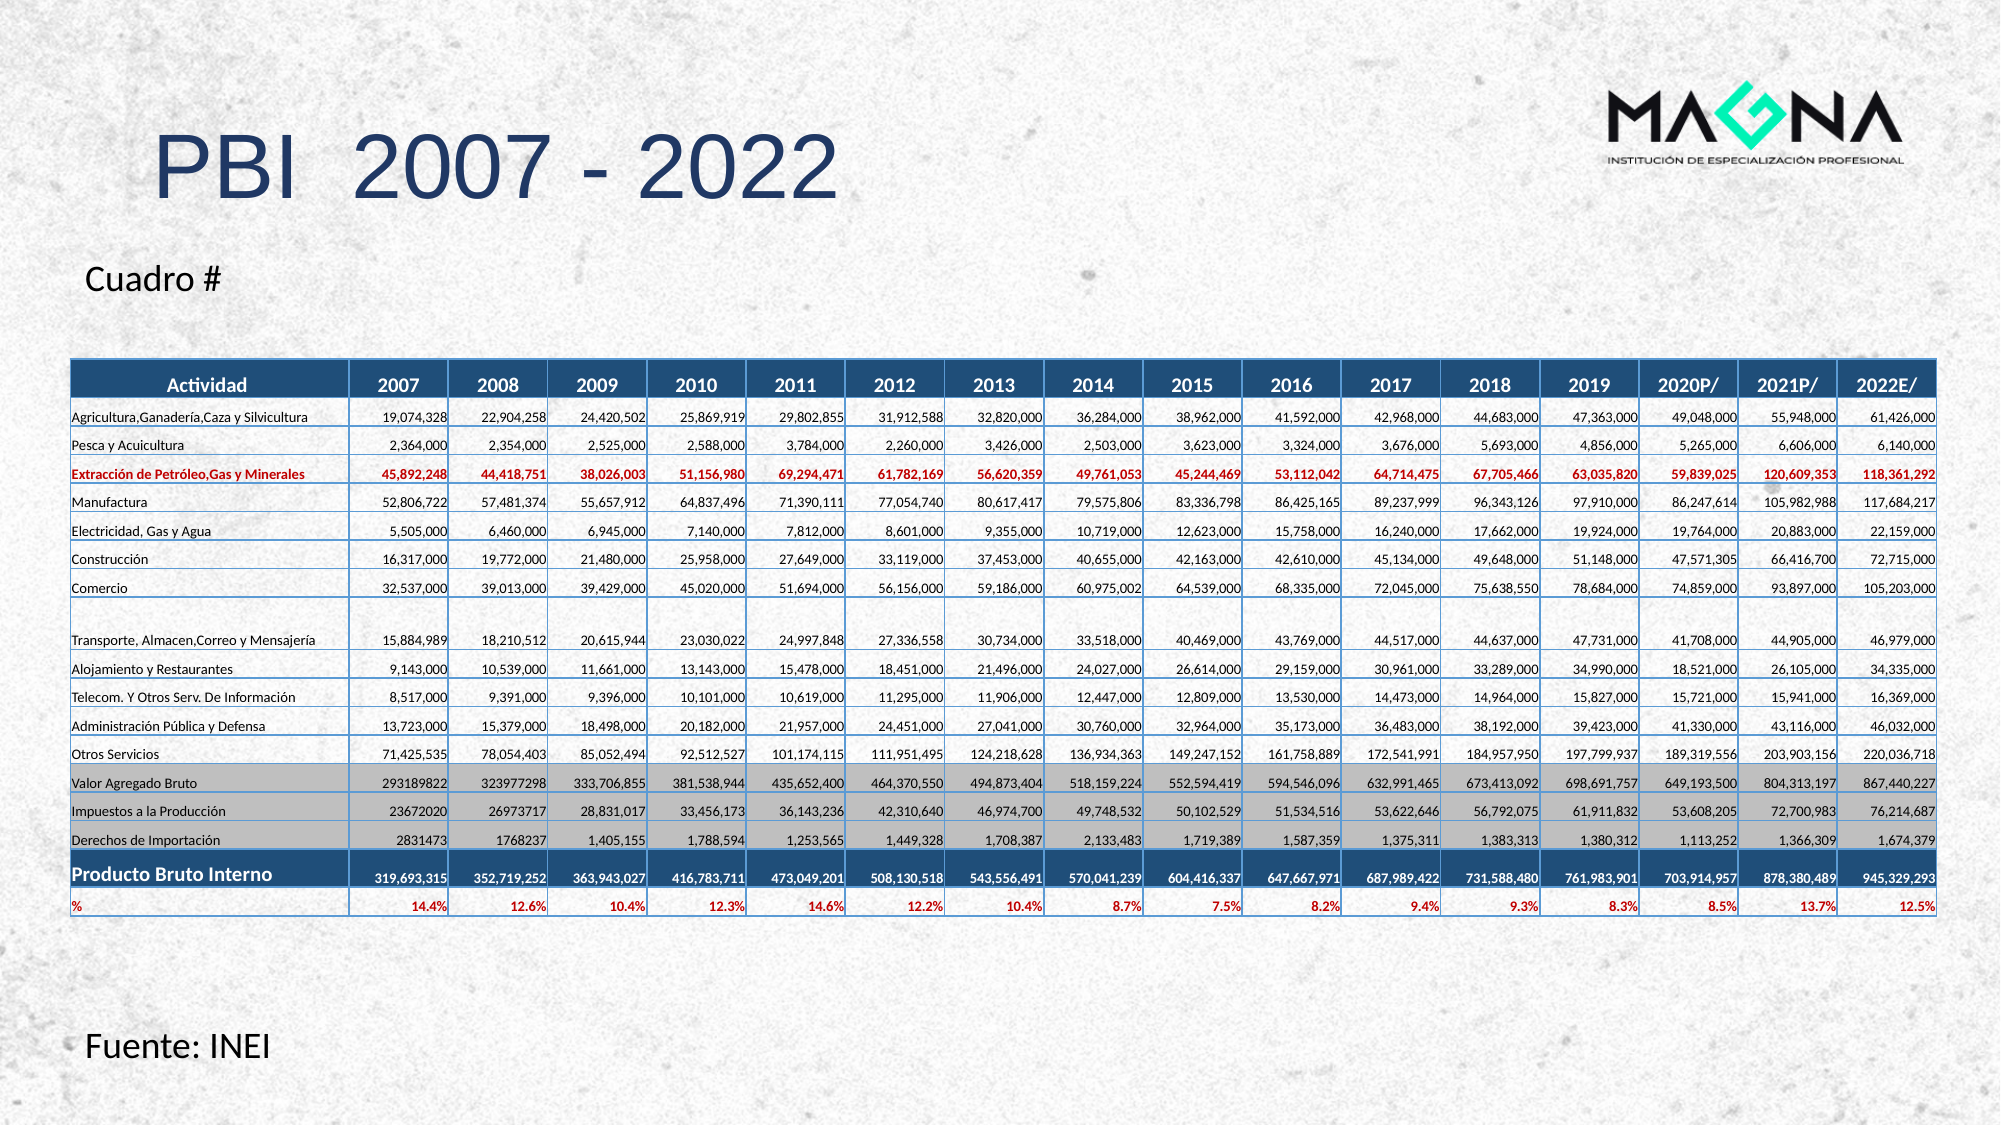

# PBI  2007 - 2022
Cuadro #
| Actividad | 2007 | 2008 | 2009 | 2010 | 2011 | 2012 | 2013 | 2014 | 2015 | 2016 | 2017 | 2018 | 2019 | 2020P/ | 2021P/ | 2022E/ |
| --- | --- | --- | --- | --- | --- | --- | --- | --- | --- | --- | --- | --- | --- | --- | --- | --- |
| Agricultura,Ganadería,Caza y Silvicultura | 19,074,328 | 22,904,258 | 24,420,502 | 25,869,919 | 29,802,855 | 31,912,588 | 32,820,000 | 36,284,000 | 38,962,000 | 41,592,000 | 42,968,000 | 44,683,000 | 47,363,000 | 49,048,000 | 55,948,000 | 61,426,000 |
| Pesca y Acuicultura | 2,364,000 | 2,354,000 | 2,525,000 | 2,588,000 | 3,784,000 | 2,260,000 | 3,426,000 | 2,503,000 | 3,623,000 | 3,324,000 | 3,676,000 | 5,693,000 | 4,856,000 | 5,265,000 | 6,606,000 | 6,140,000 |
| Extracción de Petróleo,Gas y Minerales | 45,892,248 | 44,418,751 | 38,026,003 | 51,156,980 | 69,294,471 | 61,782,169 | 56,620,359 | 49,761,053 | 45,244,469 | 53,112,042 | 64,714,475 | 67,705,466 | 63,035,820 | 59,839,025 | 120,609,353 | 118,361,292 |
| Manufactura | 52,806,722 | 57,481,374 | 55,657,912 | 64,837,496 | 71,390,111 | 77,054,740 | 80,617,417 | 79,575,806 | 83,336,798 | 86,425,165 | 89,237,999 | 96,343,126 | 97,910,000 | 86,247,614 | 105,982,988 | 117,684,217 |
| Electricidad, Gas y Agua | 5,505,000 | 6,460,000 | 6,945,000 | 7,140,000 | 7,812,000 | 8,601,000 | 9,355,000 | 10,719,000 | 12,623,000 | 15,758,000 | 16,240,000 | 17,662,000 | 19,924,000 | 19,764,000 | 20,883,000 | 22,159,000 |
| Construcción | 16,317,000 | 19,772,000 | 21,480,000 | 25,958,000 | 27,649,000 | 33,119,000 | 37,453,000 | 40,655,000 | 42,163,000 | 42,610,000 | 45,134,000 | 49,648,000 | 51,148,000 | 47,571,305 | 66,416,700 | 72,715,000 |
| Comercio | 32,537,000 | 39,013,000 | 39,429,000 | 45,020,000 | 51,694,000 | 56,156,000 | 59,186,000 | 60,975,002 | 64,539,000 | 68,335,000 | 72,045,000 | 75,638,550 | 78,684,000 | 74,859,000 | 93,897,000 | 105,203,000 |
| Transporte, Almacen,Correo y Mensajería | 15,884,989 | 18,210,512 | 20,615,944 | 23,030,022 | 24,997,848 | 27,336,558 | 30,734,000 | 33,518,000 | 40,469,000 | 43,769,000 | 44,517,000 | 44,637,000 | 47,731,000 | 41,708,000 | 44,905,000 | 46,979,000 |
| Alojamiento y Restaurantes | 9,143,000 | 10,539,000 | 11,661,000 | 13,143,000 | 15,478,000 | 18,451,000 | 21,496,000 | 24,027,000 | 26,614,000 | 29,159,000 | 30,961,000 | 33,289,000 | 34,990,000 | 18,521,000 | 26,105,000 | 34,335,000 |
| Telecom. Y Otros Serv. De Información | 8,517,000 | 9,391,000 | 9,396,000 | 10,101,000 | 10,619,000 | 11,295,000 | 11,906,000 | 12,447,000 | 12,809,000 | 13,530,000 | 14,473,000 | 14,964,000 | 15,827,000 | 15,721,000 | 15,941,000 | 16,369,000 |
| Administración Pública y Defensa | 13,723,000 | 15,379,000 | 18,498,000 | 20,182,000 | 21,957,000 | 24,451,000 | 27,041,000 | 30,760,000 | 32,964,000 | 35,173,000 | 36,483,000 | 38,192,000 | 39,423,000 | 41,330,000 | 43,116,000 | 46,032,000 |
| Otros Servicios | 71,425,535 | 78,054,403 | 85,052,494 | 92,512,527 | 101,174,115 | 111,951,495 | 124,218,628 | 136,934,363 | 149,247,152 | 161,758,889 | 172,541,991 | 184,957,950 | 197,799,937 | 189,319,556 | 203,903,156 | 220,036,718 |
| Valor Agregado Bruto | 293189822 | 323977298 | 333,706,855 | 381,538,944 | 435,652,400 | 464,370,550 | 494,873,404 | 518,159,224 | 552,594,419 | 594,546,096 | 632,991,465 | 673,413,092 | 698,691,757 | 649,193,500 | 804,313,197 | 867,440,227 |
| Impuestos a la Producción | 23672020 | 26973717 | 28,831,017 | 33,456,173 | 36,143,236 | 42,310,640 | 46,974,700 | 49,748,532 | 50,102,529 | 51,534,516 | 53,622,646 | 56,792,075 | 61,911,832 | 53,608,205 | 72,700,983 | 76,214,687 |
| Derechos de Importación | 2831473 | 1768237 | 1,405,155 | 1,788,594 | 1,253,565 | 1,449,328 | 1,708,387 | 2,133,483 | 1,719,389 | 1,587,359 | 1,375,311 | 1,383,313 | 1,380,312 | 1,113,252 | 1,366,309 | 1,674,379 |
| Producto Bruto Interno | 319,693,315 | 352,719,252 | 363,943,027 | 416,783,711 | 473,049,201 | 508,130,518 | 543,556,491 | 570,041,239 | 604,416,337 | 647,667,971 | 687,989,422 | 731,588,480 | 761,983,901 | 703,914,957 | 878,380,489 | 945,329,293 |
| % | 14.4% | 12.6% | 10.4% | 12.3% | 14.6% | 12.2% | 10.4% | 8.7% | 7.5% | 8.2% | 9.4% | 9.3% | 8.3% | 8.5% | 13.7% | 12.5% |
Fuente: INEI